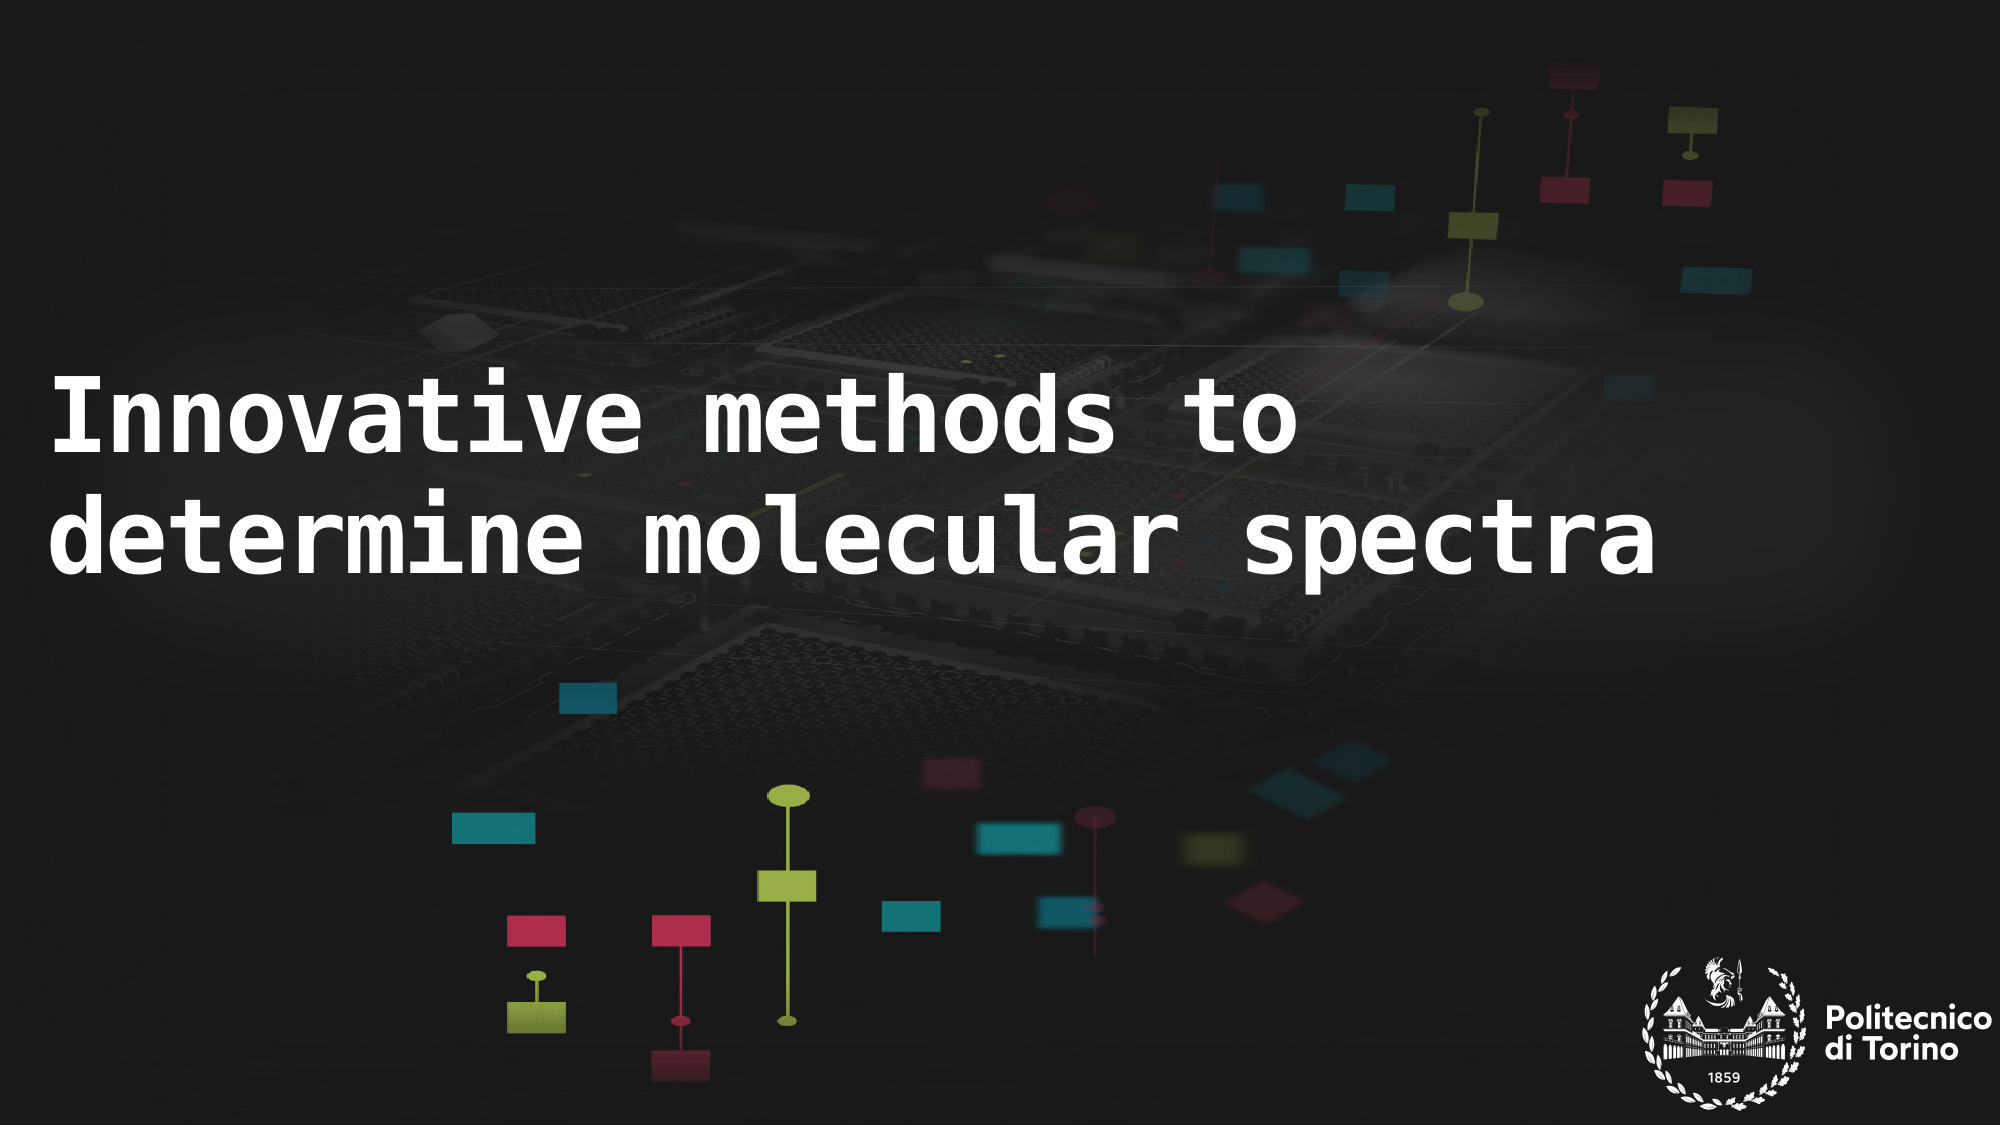

# Innovative methods to determine molecular spectra